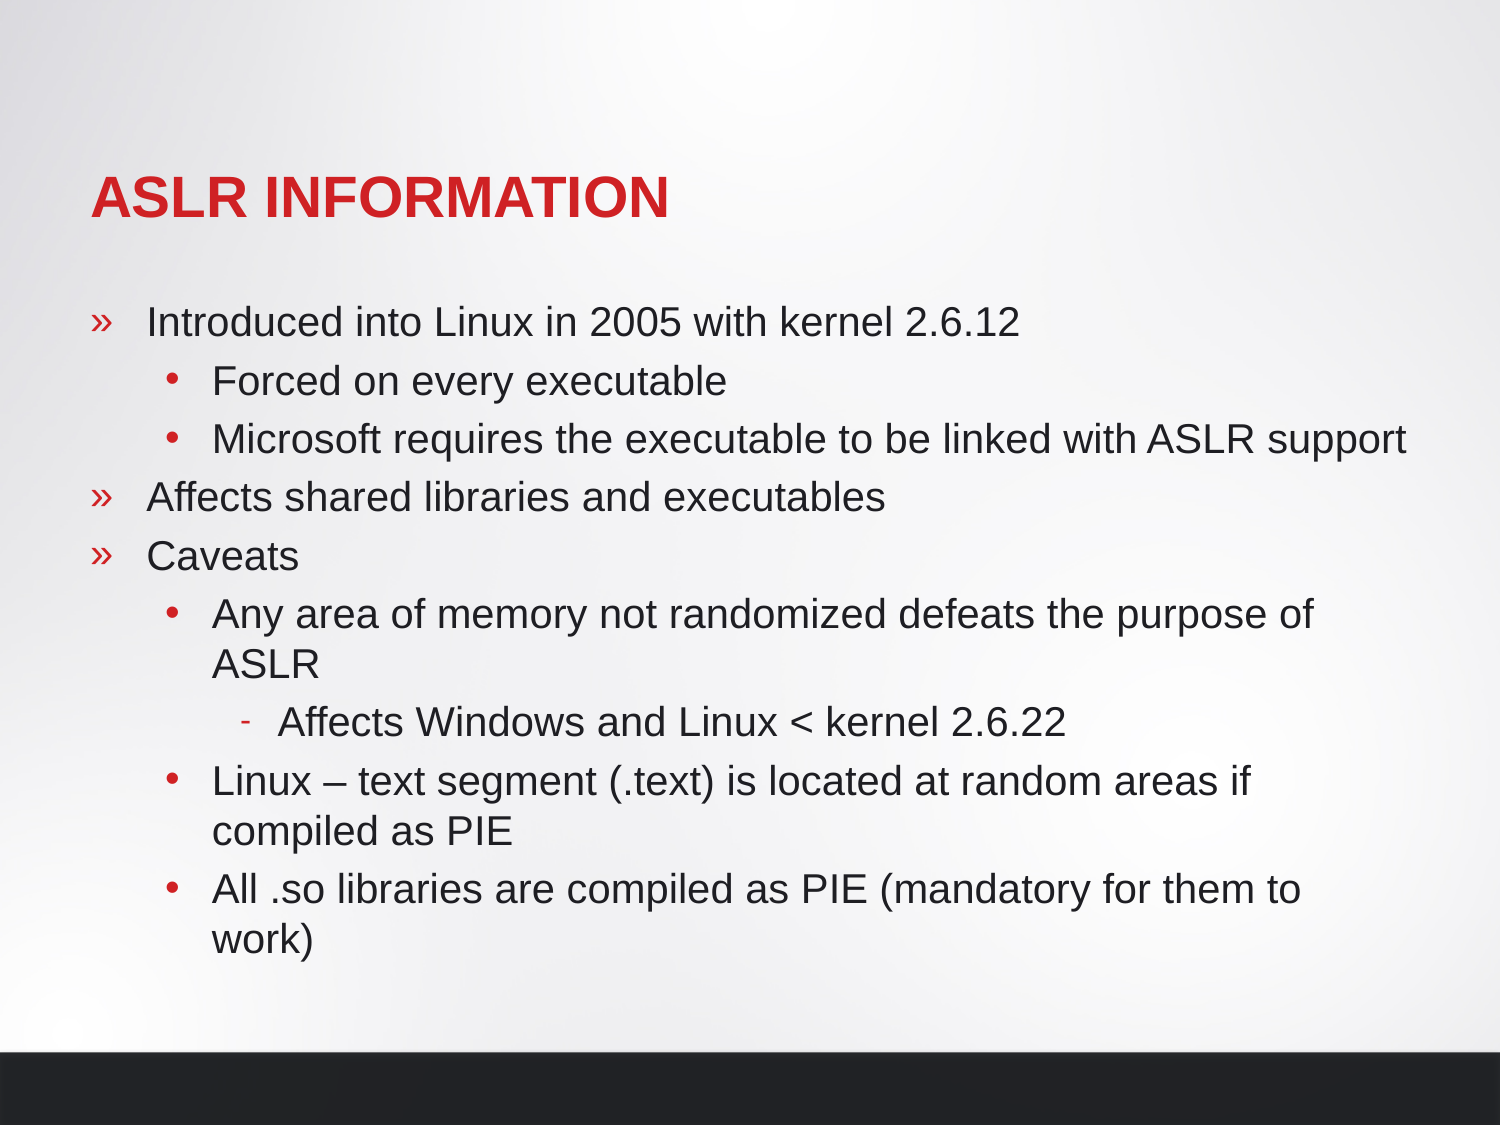

# ASLR Information
Introduced into Linux in 2005 with kernel 2.6.12
Forced on every executable
Microsoft requires the executable to be linked with ASLR support
Affects shared libraries and executables
Caveats
Any area of memory not randomized defeats the purpose of ASLR
Affects Windows and Linux < kernel 2.6.22
Linux – text segment (.text) is located at random areas if compiled as PIE
All .so libraries are compiled as PIE (mandatory for them to work)